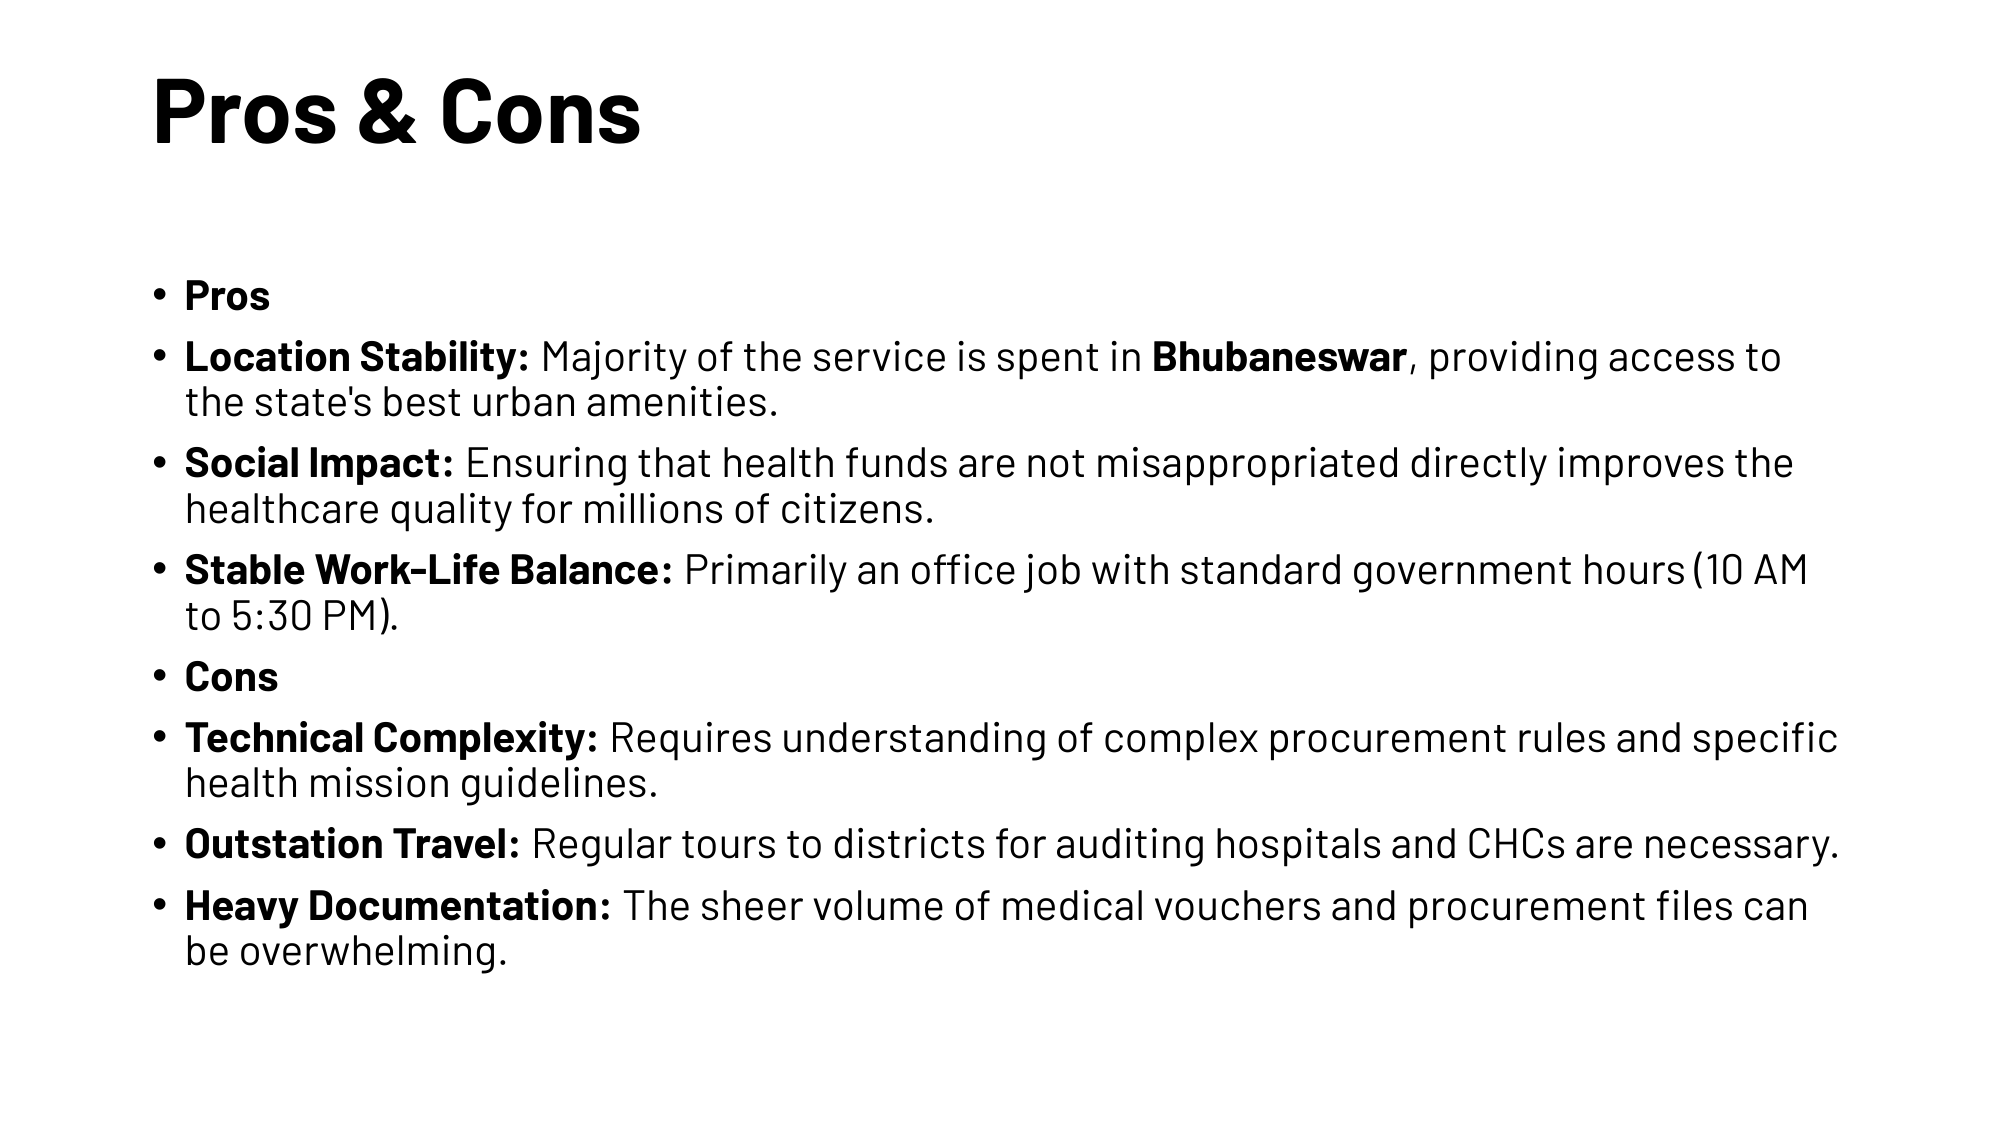

# Pros & Cons

Pros
Location Stability: Majority of the service is spent in Bhubaneswar, providing access to the state's best urban amenities.
Social Impact: Ensuring that health funds are not misappropriated directly improves the healthcare quality for millions of citizens.
Stable Work-Life Balance: Primarily an office job with standard government hours (10 AM to 5:30 PM).
Cons
Technical Complexity: Requires understanding of complex procurement rules and specific health mission guidelines.
Outstation Travel: Regular tours to districts for auditing hospitals and CHCs are necessary.
Heavy Documentation: The sheer volume of medical vouchers and procurement files can be overwhelming.